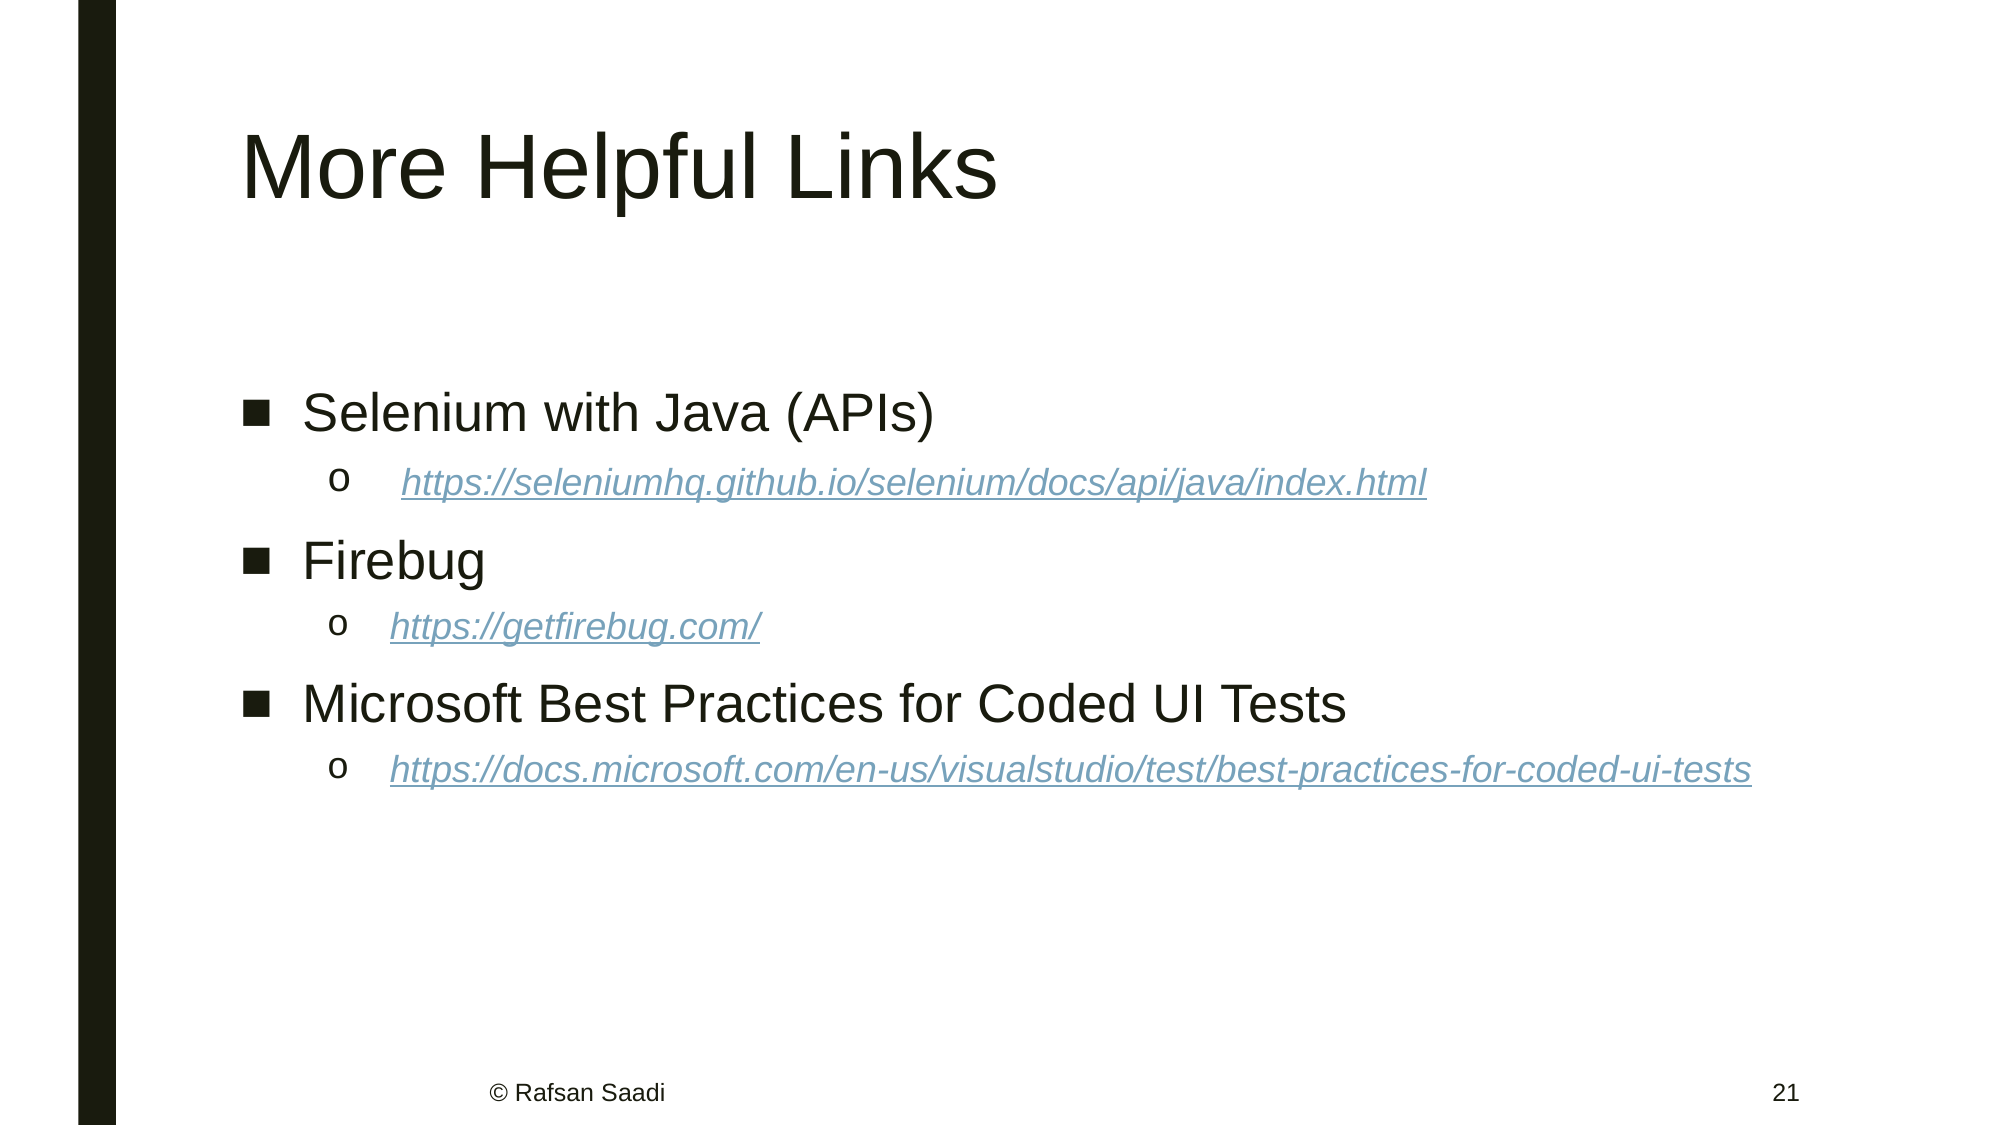

# More Helpful Links
Selenium with Java (APIs)
 https://seleniumhq.github.io/selenium/docs/api/java/index.html
Firebug
https://getfirebug.com/
Microsoft Best Practices for Coded UI Tests
https://docs.microsoft.com/en-us/visualstudio/test/best-practices-for-coded-ui-tests

© Rafsan Saadi
21